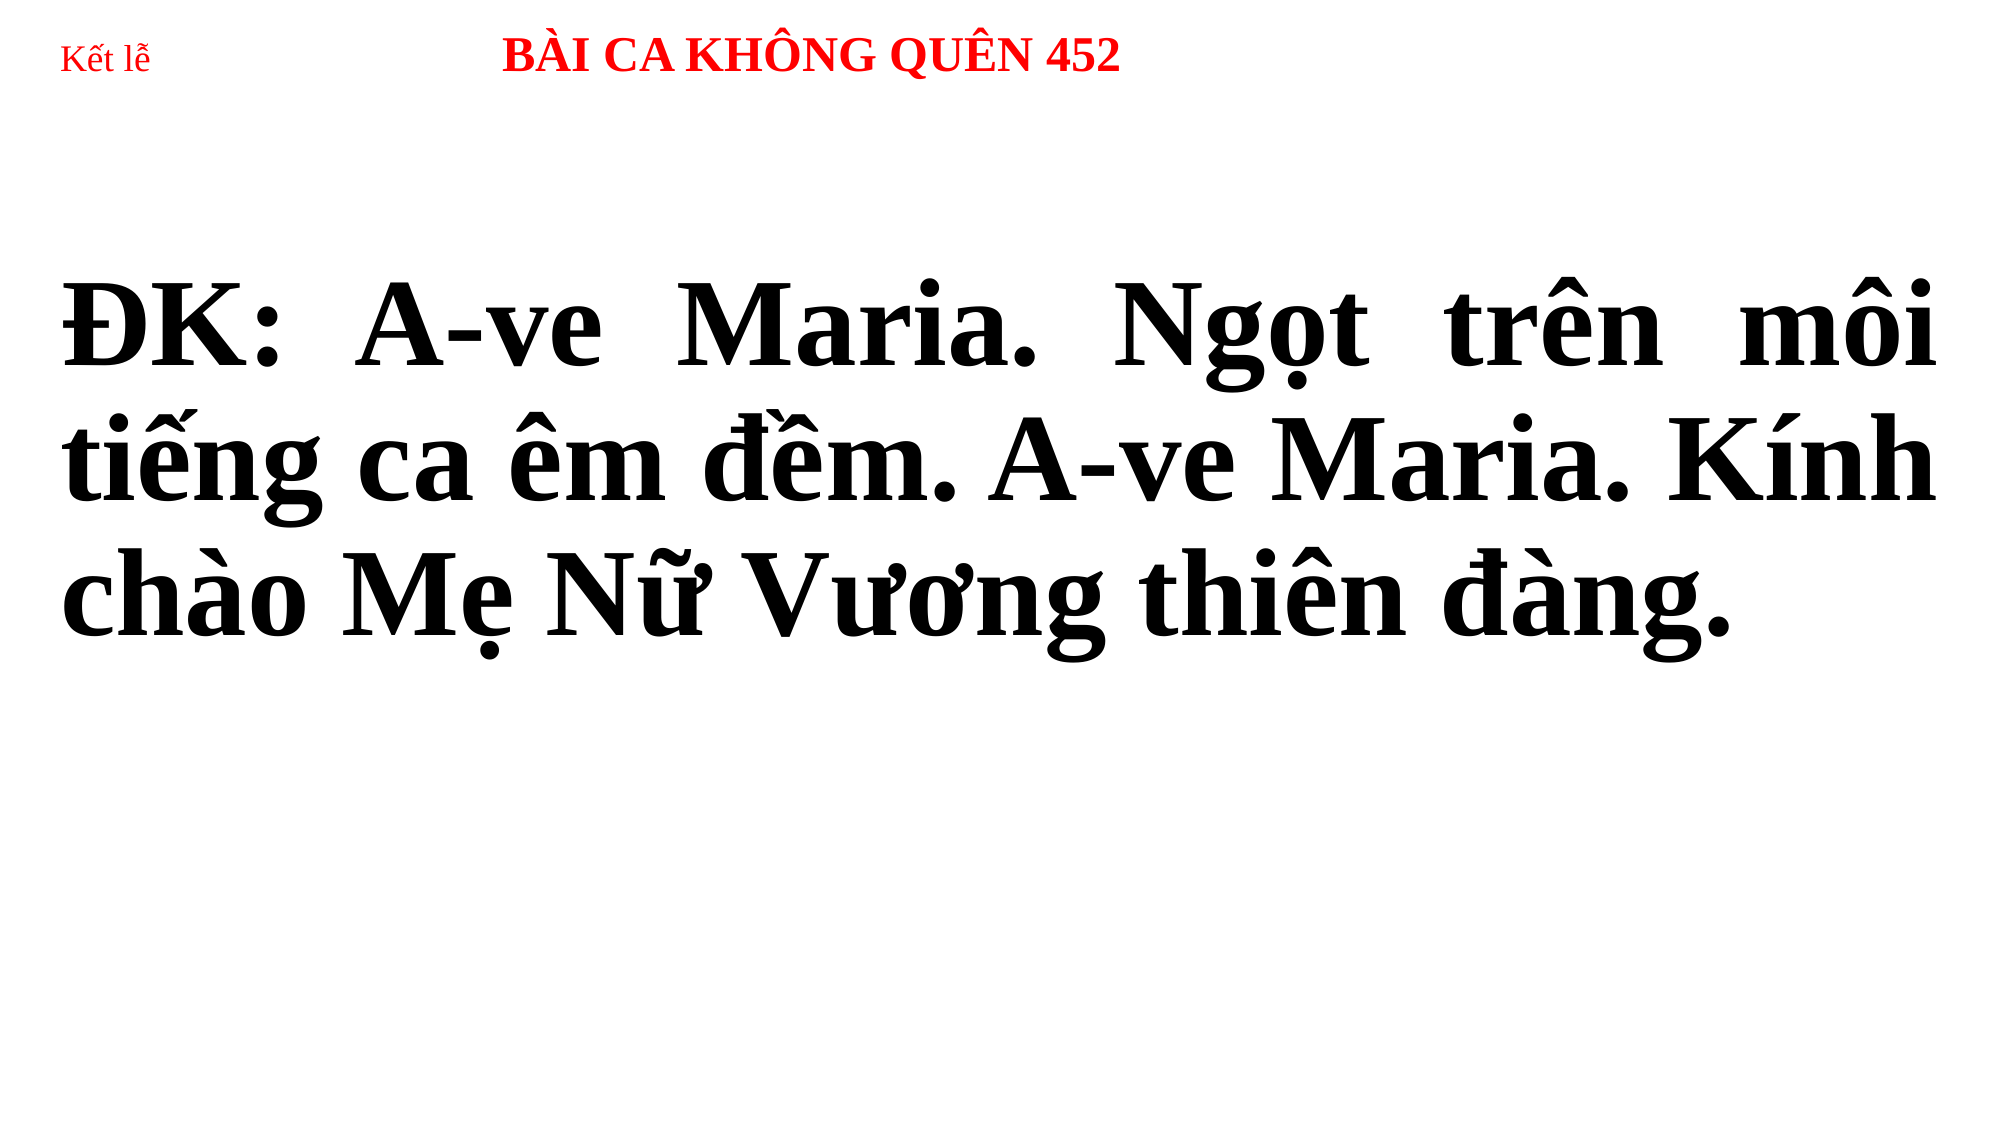

# Kết lễ                                     BÀI CA KHÔNG QUÊN 452
ĐK: A-ve Maria. Ngọt trên môi tiếng ca êm đềm. A-ve Maria. Kính chào Mẹ Nữ Vương thiên đàng.